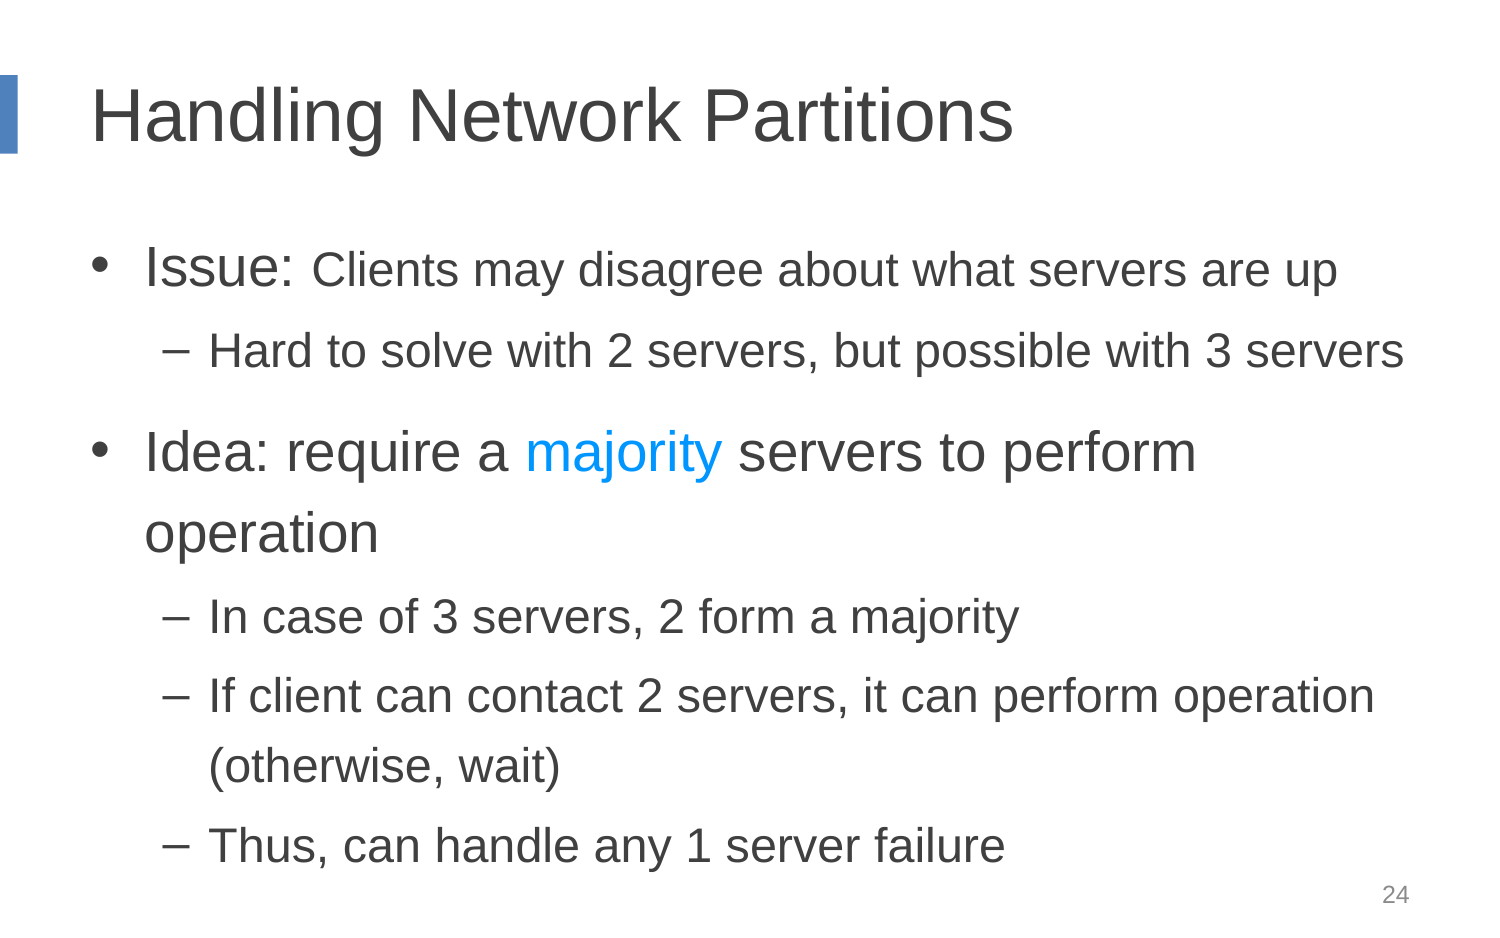

# Handling Network Partitions
Issue: Clients may disagree about what servers are up
Hard to solve with 2 servers, but possible with 3 servers
Idea: require a majority servers to perform operation
In case of 3 servers, 2 form a majority
If client can contact 2 servers, it can perform operation (otherwise, wait)
Thus, can handle any 1 server failure
24